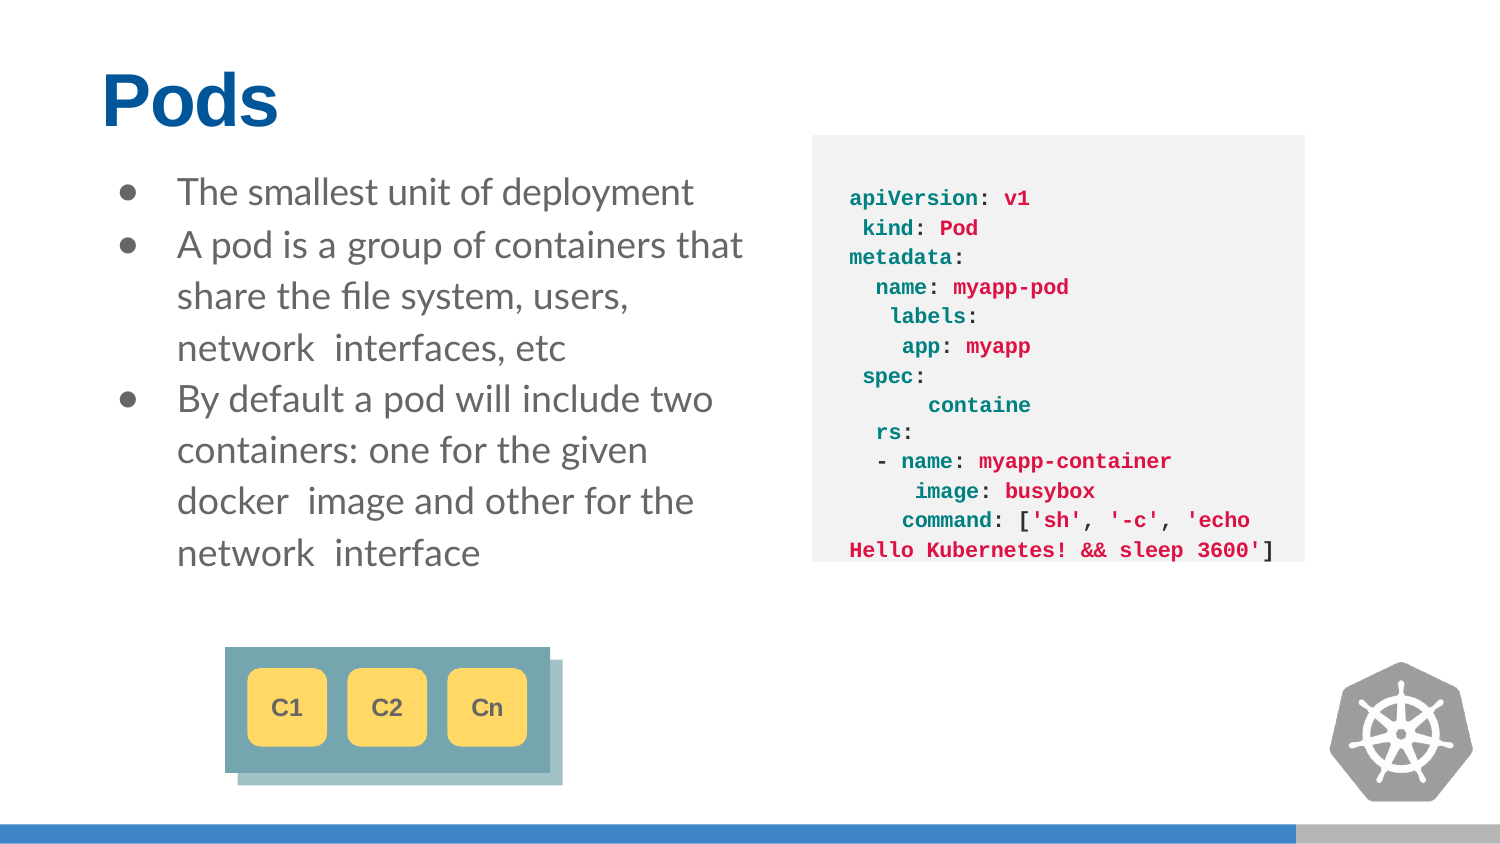

# Pods

apiVersion: v1  kind: Pod  metadata:
name: myapp-pod  labels:
app: myapp  spec:
containers:
- name: myapp-container  image: busybox
command: ['sh', '-c', 'echo  Hello Kubernetes! && sleep 3600']
The smallest unit of deployment
A pod is a group of containers that  share the file system, users, network  interfaces, etc
By default a pod will include two  containers: one for the given docker  image and other for the network  interface

C1
C2
Cn